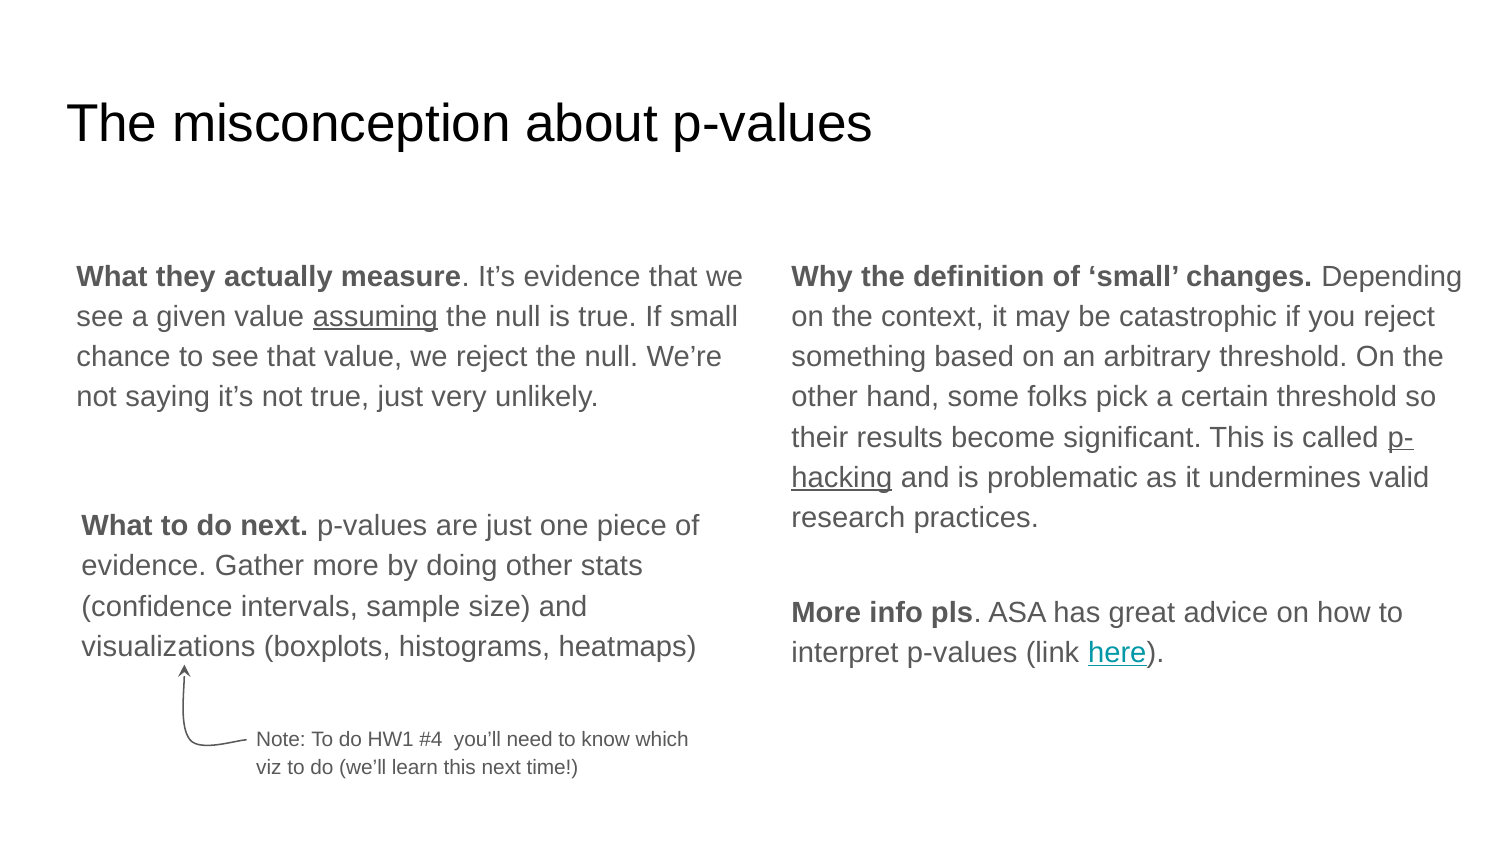

# The misconception about p-values
What they actually measure. It’s evidence that we see a given value assuming the null is true. If small chance to see that value, we reject the null. We’re not saying it’s not true, just very unlikely.
Why the definition of ‘small’ changes. Depending on the context, it may be catastrophic if you reject something based on an arbitrary threshold. On the other hand, some folks pick a certain threshold so their results become significant. This is called p-hacking and is problematic as it undermines valid research practices.
What to do next. p-values are just one piece of evidence. Gather more by doing other stats (confidence intervals, sample size) and visualizations (boxplots, histograms, heatmaps)
More info pls. ASA has great advice on how to interpret p-values (link here).

Note: To do HW1 #4  you’ll need to know which viz to do (we’ll learn this next time!)